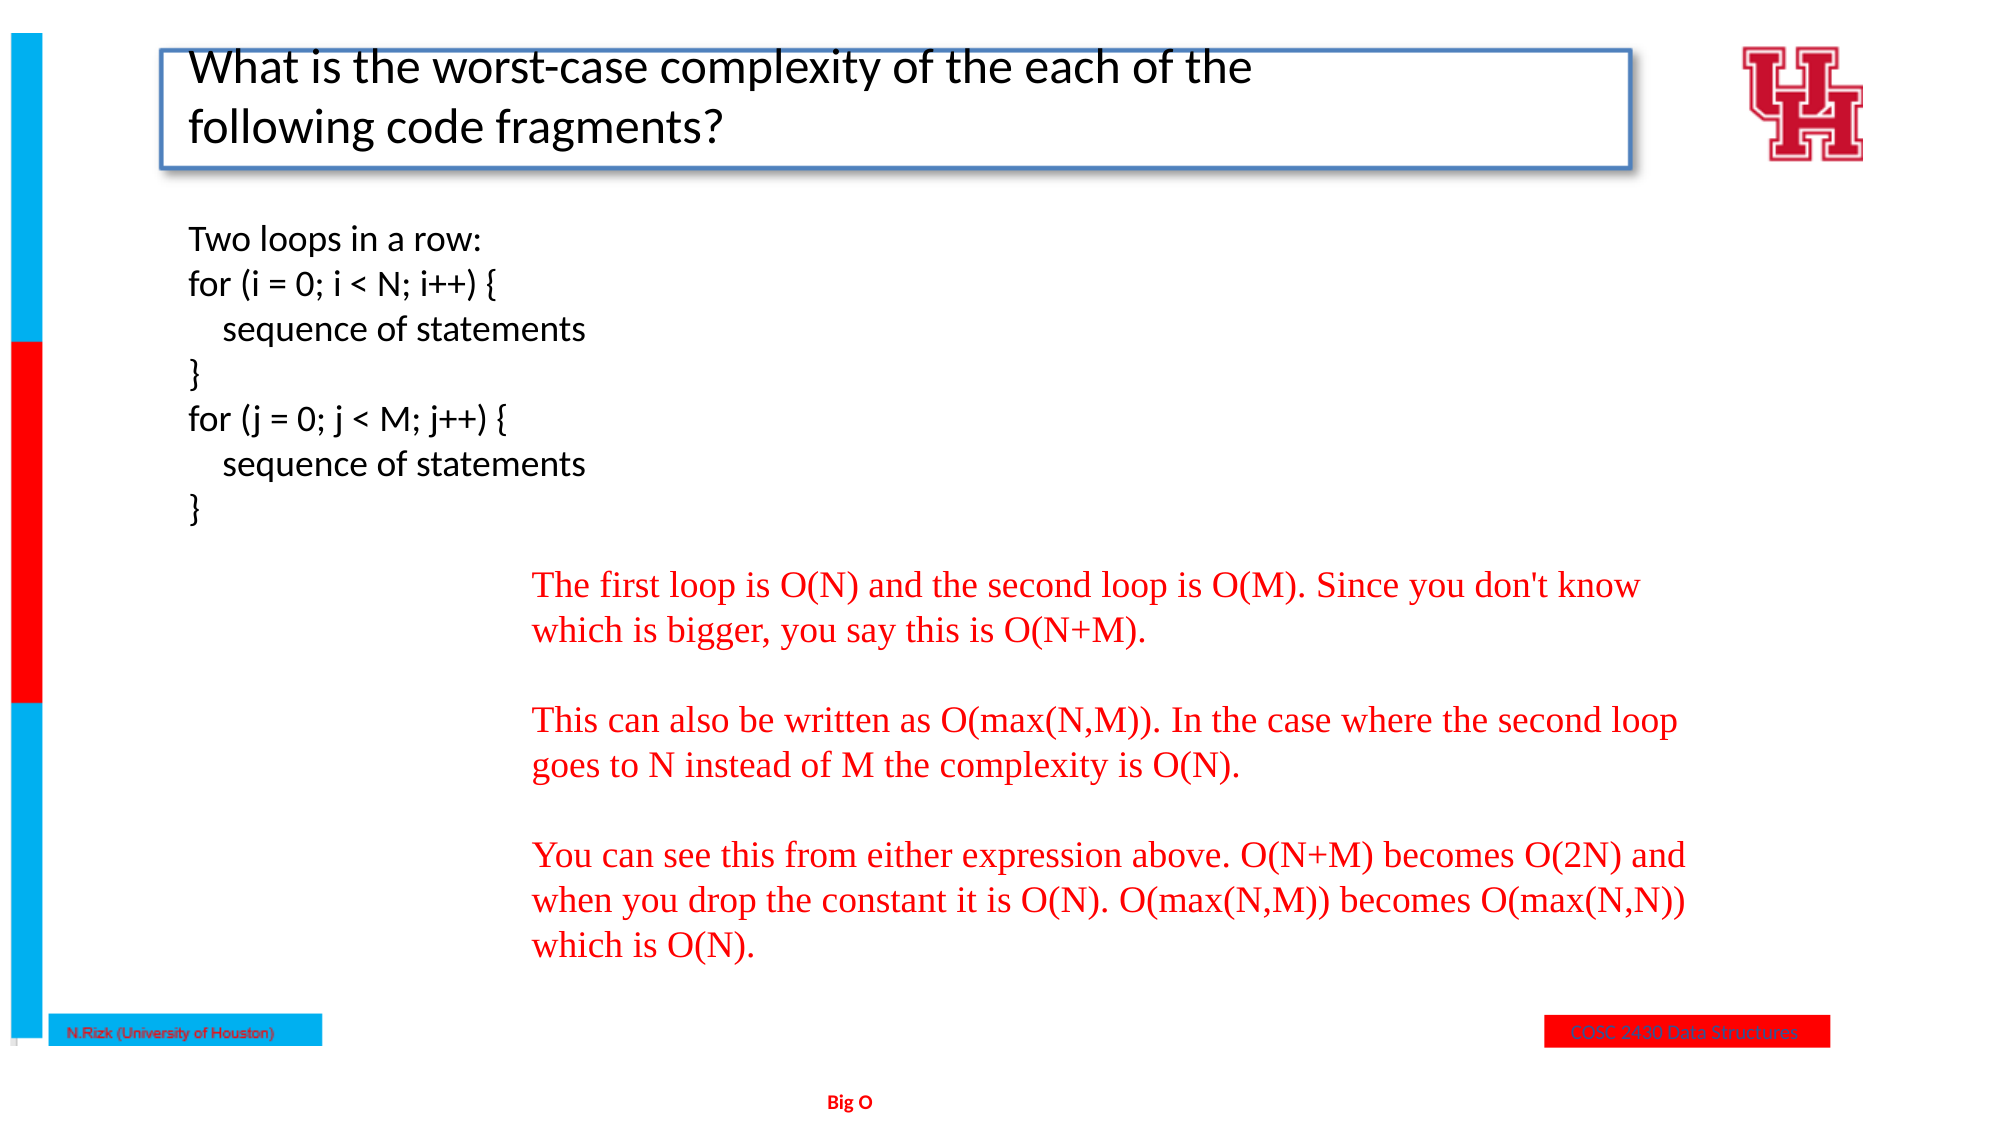

What is the worst-case complexity of the each of the following code fragments?

Two loops in a row:
for (i = 0; i < N; i++) {
    sequence of statements
}
for (j = 0; j < M; j++) {
    sequence of statements
}

The first loop is O(N) and the second loop is O(M). Since you don't know which is bigger, you say this is O(N+M).

This can also be written as O(max(N,M)). In the case where the second loop goes to N instead of M the complexity is O(N).

You can see this from either expression above. O(N+M) becomes O(2N) and when you drop the constant it is O(N). O(max(N,M)) becomes O(max(N,N)) which is O(N).